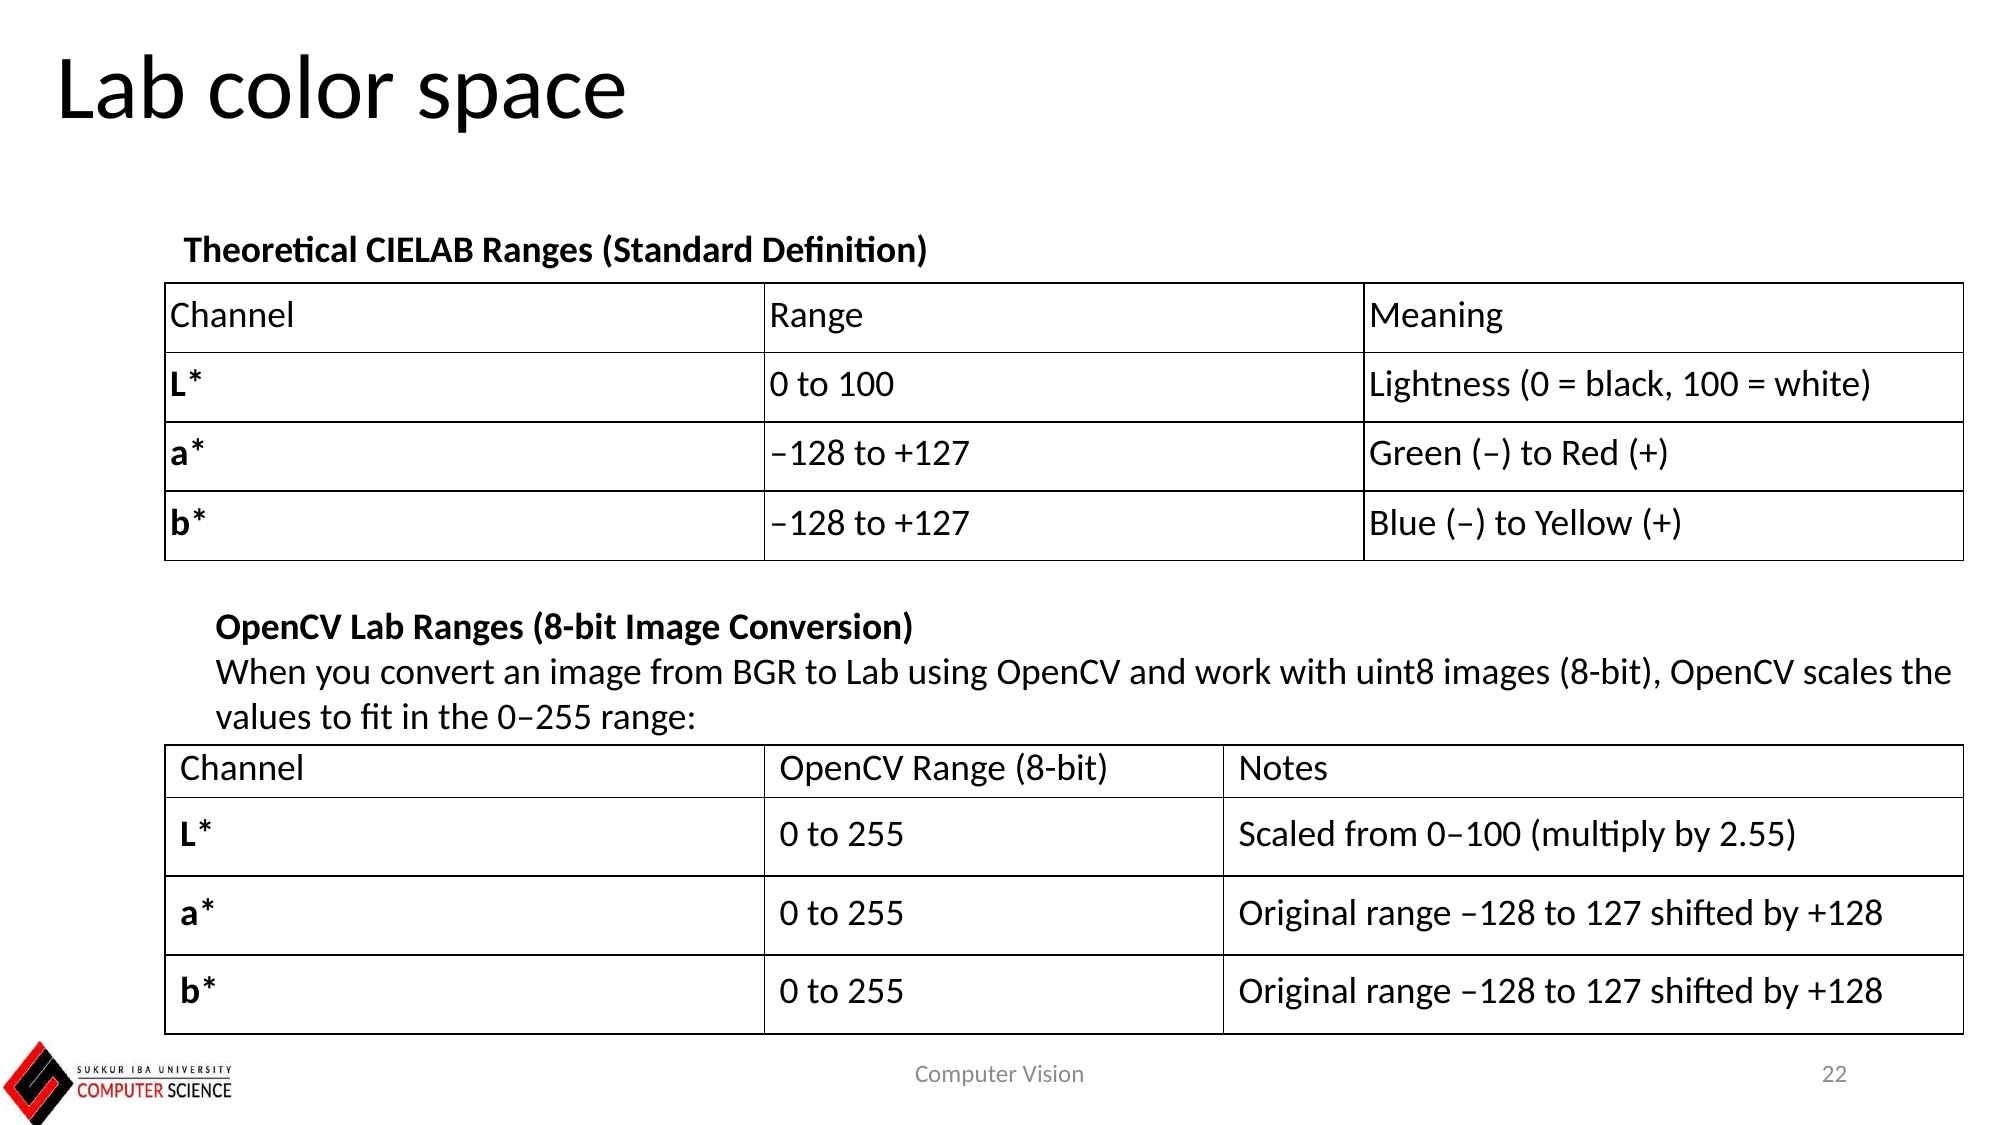

# Lab color space
Theoretical CIELAB Ranges (Standard Definition)
| Channel | Range | Meaning |
| --- | --- | --- |
| L\* | 0 to 100 | Lightness (0 = black, 100 = white) |
| a\* | –128 to +127 | Green (–) to Red (+) |
| b\* | –128 to +127 | Blue (–) to Yellow (+) |
OpenCV Lab Ranges (8-bit Image Conversion)
When you convert an image from BGR to Lab using OpenCV and work with uint8 images (8-bit), OpenCV scales the
values to fit in the 0–255 range:
| Channel | OpenCV Range (8-bit) | Notes |
| --- | --- | --- |
| L\* | 0 to 255 | Scaled from 0–100 (multiply by 2.55) |
| a\* | 0 to 255 | Original range –128 to 127 shifted by +128 |
| b\* | 0 to 255 | Original range –128 to 127 shifted by +128 |
Computer Vision
22